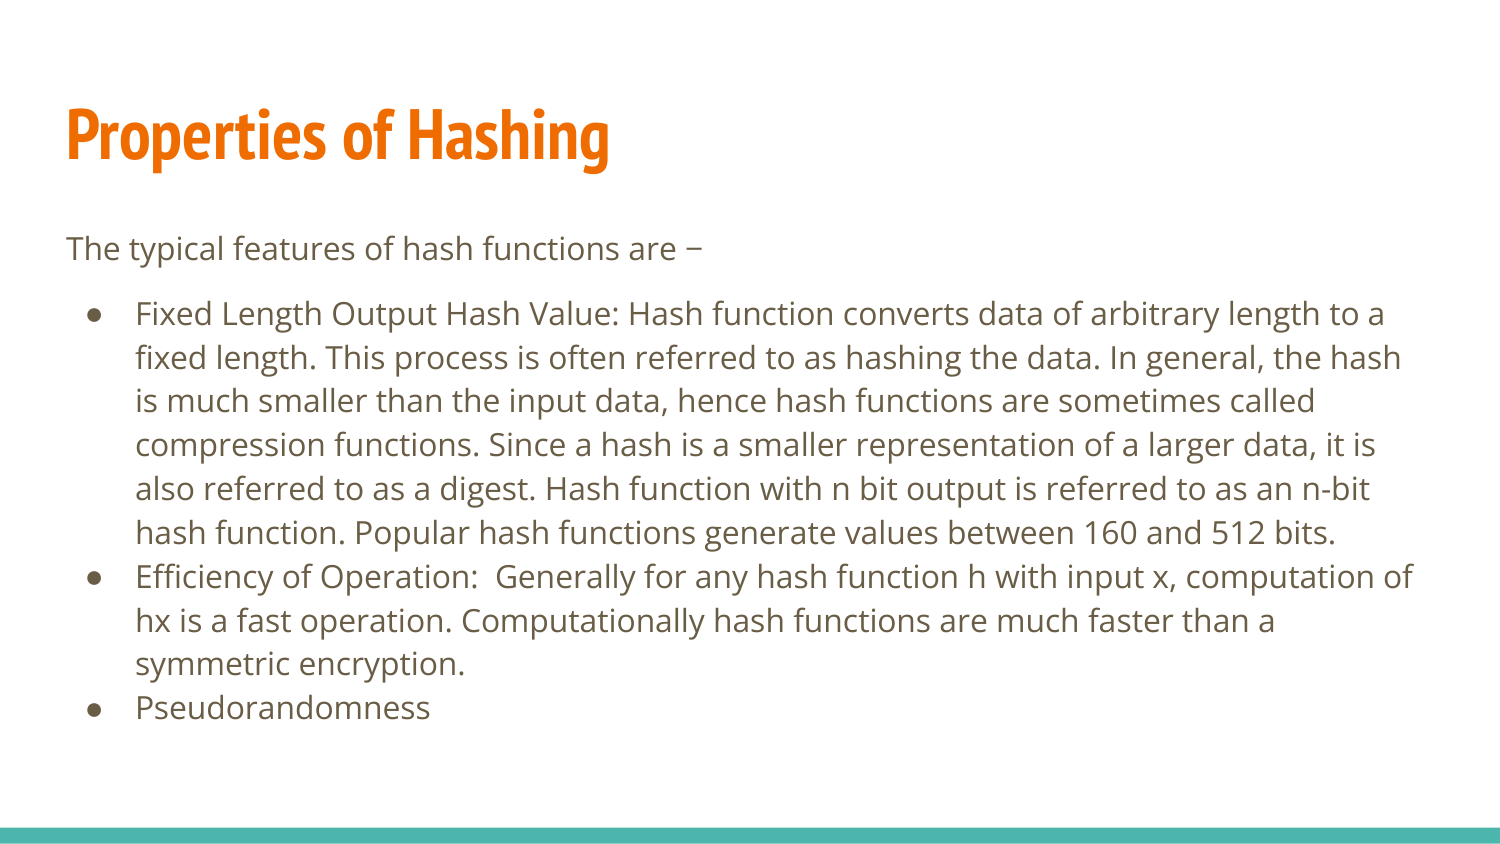

# Properties of Hashing
The typical features of hash functions are −
Fixed Length Output Hash Value: Hash function converts data of arbitrary length to a fixed length. This process is often referred to as hashing the data. In general, the hash is much smaller than the input data, hence hash functions are sometimes called compression functions. Since a hash is a smaller representation of a larger data, it is also referred to as a digest. Hash function with n bit output is referred to as an n-bit hash function. Popular hash functions generate values between 160 and 512 bits.
Efficiency of Operation:  Generally for any hash function h with input x, computation of hx is a fast operation. Computationally hash functions are much faster than a symmetric encryption.
Pseudorandomness